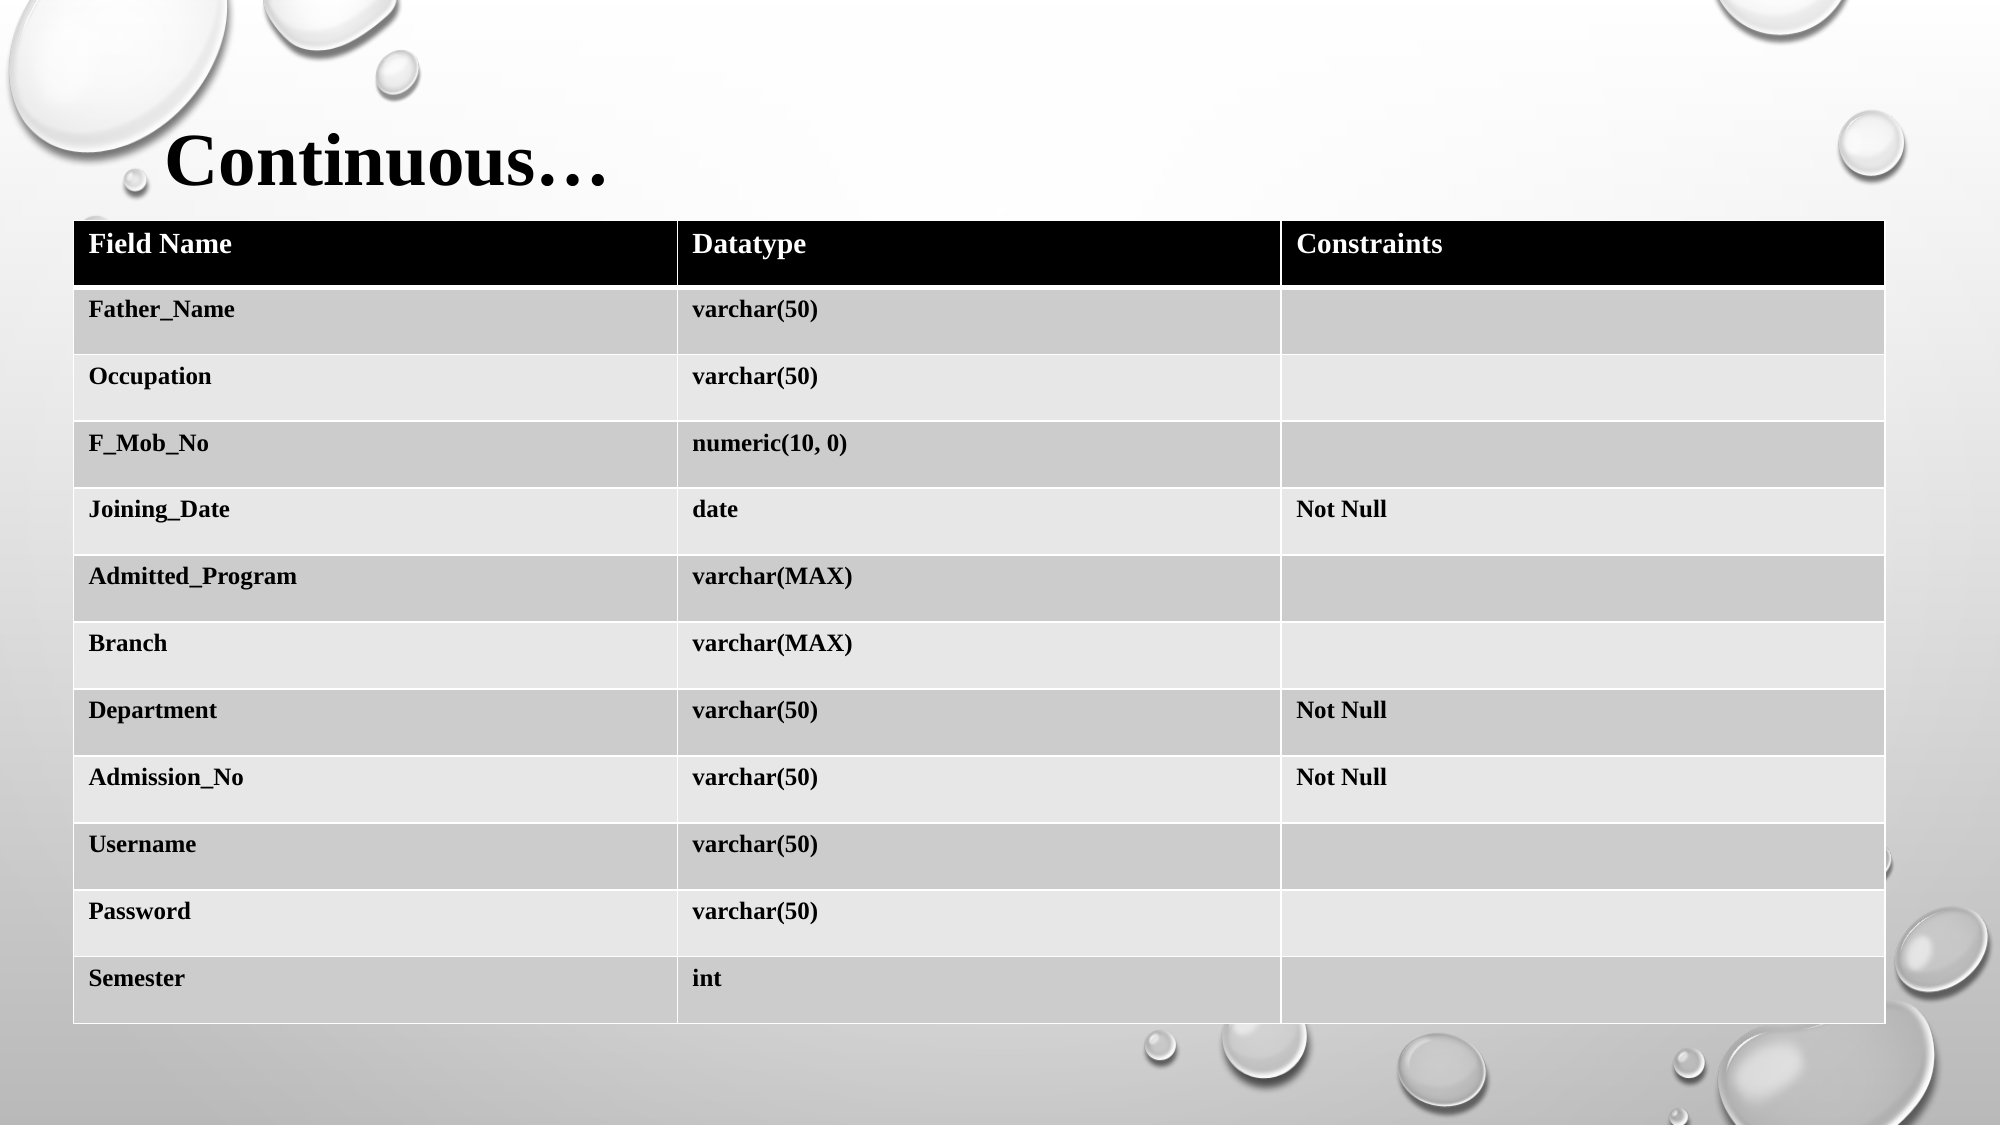

# Continuous…
| Field Name | Datatype | Constraints |
| --- | --- | --- |
| Father\_Name | varchar(50) |  |
| Occupation | varchar(50) |  |
| F\_Mob\_No | numeric(10, 0) |  |
| Joining\_Date | date | Not Null |
| Admitted\_Program | varchar(MAX) |  |
| Branch | varchar(MAX) |  |
| Department | varchar(50) | Not Null |
| Admission\_No | varchar(50) | Not Null |
| Username | varchar(50) |  |
| Password | varchar(50) |  |
| Semester | int |  |